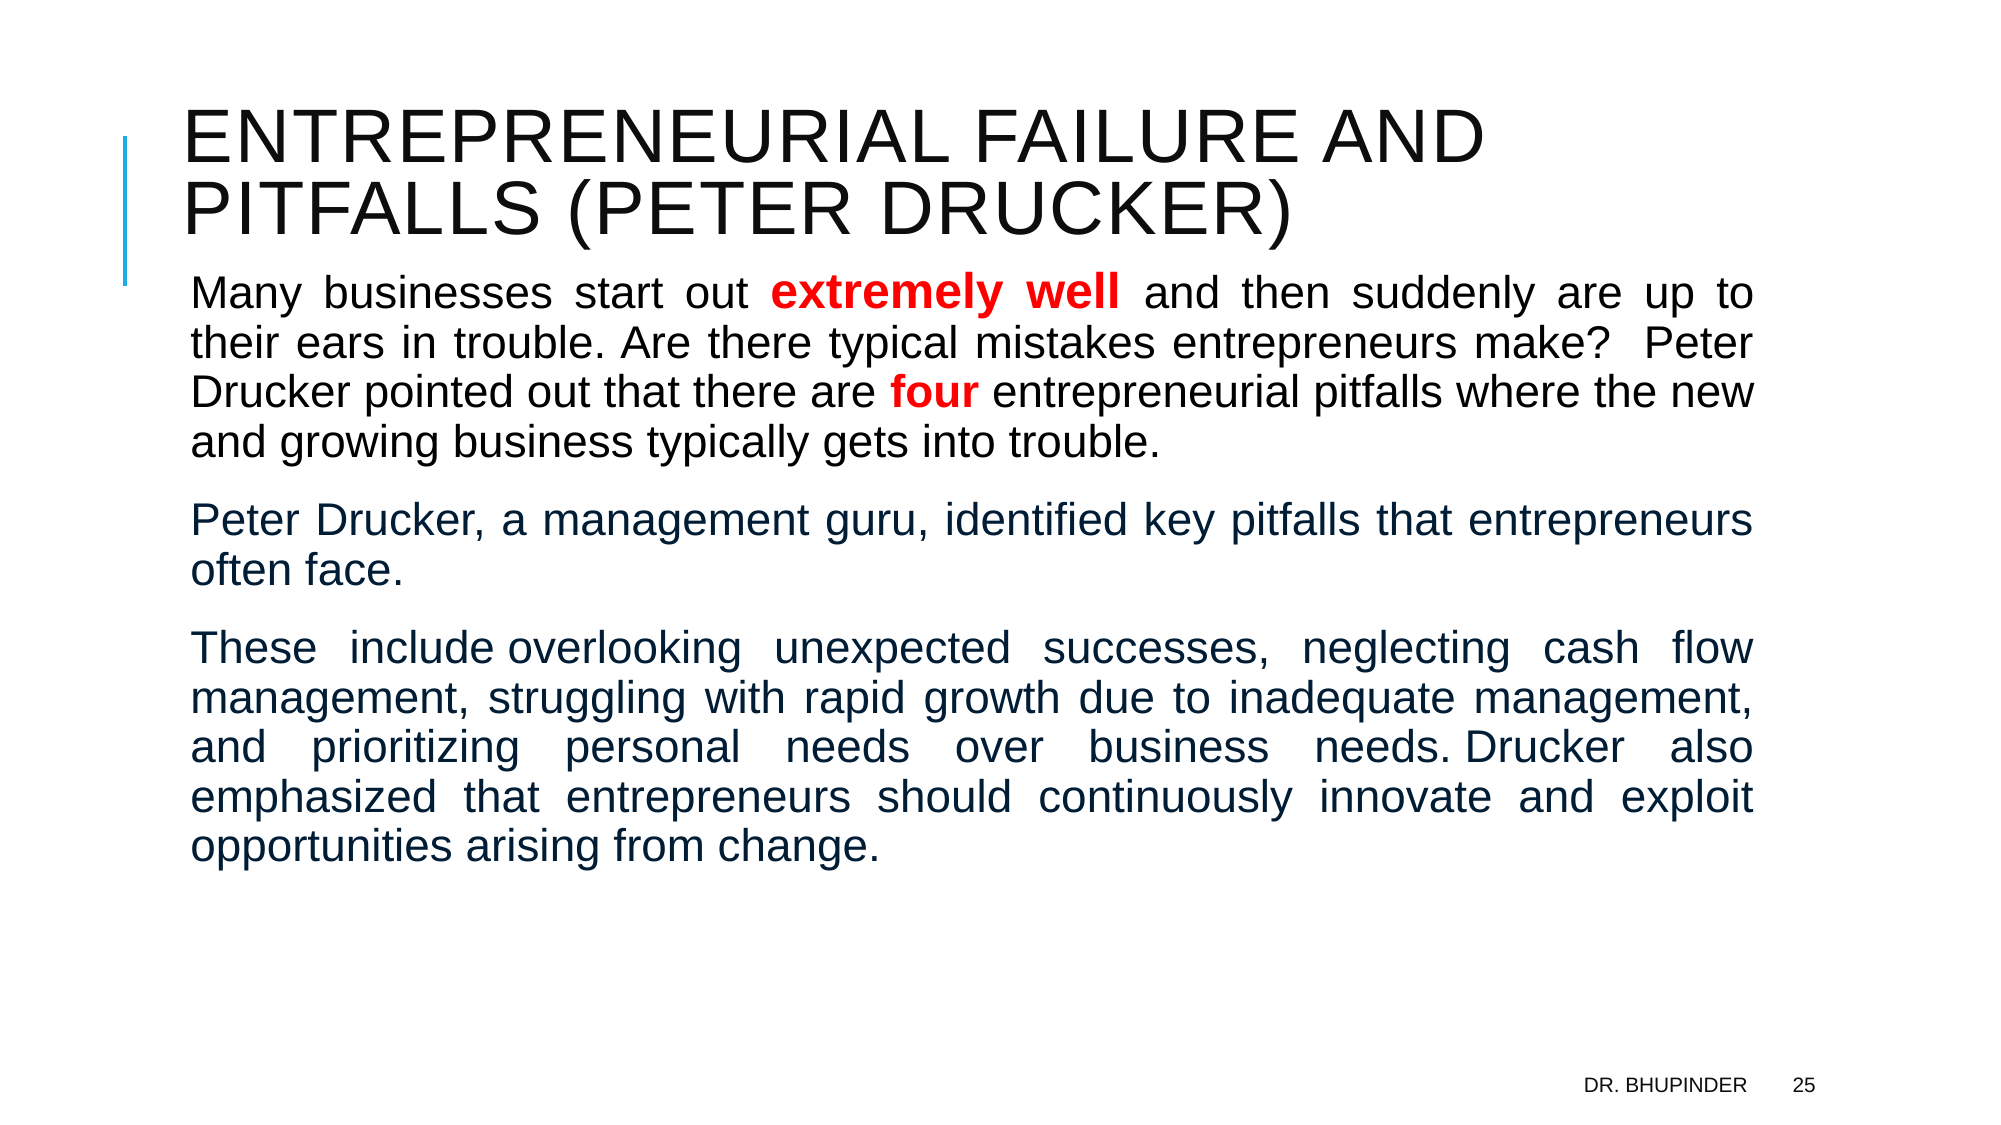

# Entrepreneurial Failure and pitfalls (Peter Drucker)
Many businesses start out extremely well and then suddenly are up to their ears in trouble. Are there typical mistakes entrepreneurs make?  Peter Drucker pointed out that there are four entrepreneurial pitfalls where the new and growing business typically gets into trouble.
Peter Drucker, a management guru, identified key pitfalls that entrepreneurs often face.
These include overlooking unexpected successes, neglecting cash flow management, struggling with rapid growth due to inadequate management, and prioritizing personal needs over business needs. Drucker also emphasized that entrepreneurs should continuously innovate and exploit opportunities arising from change.
DR. BHUPINDER
25